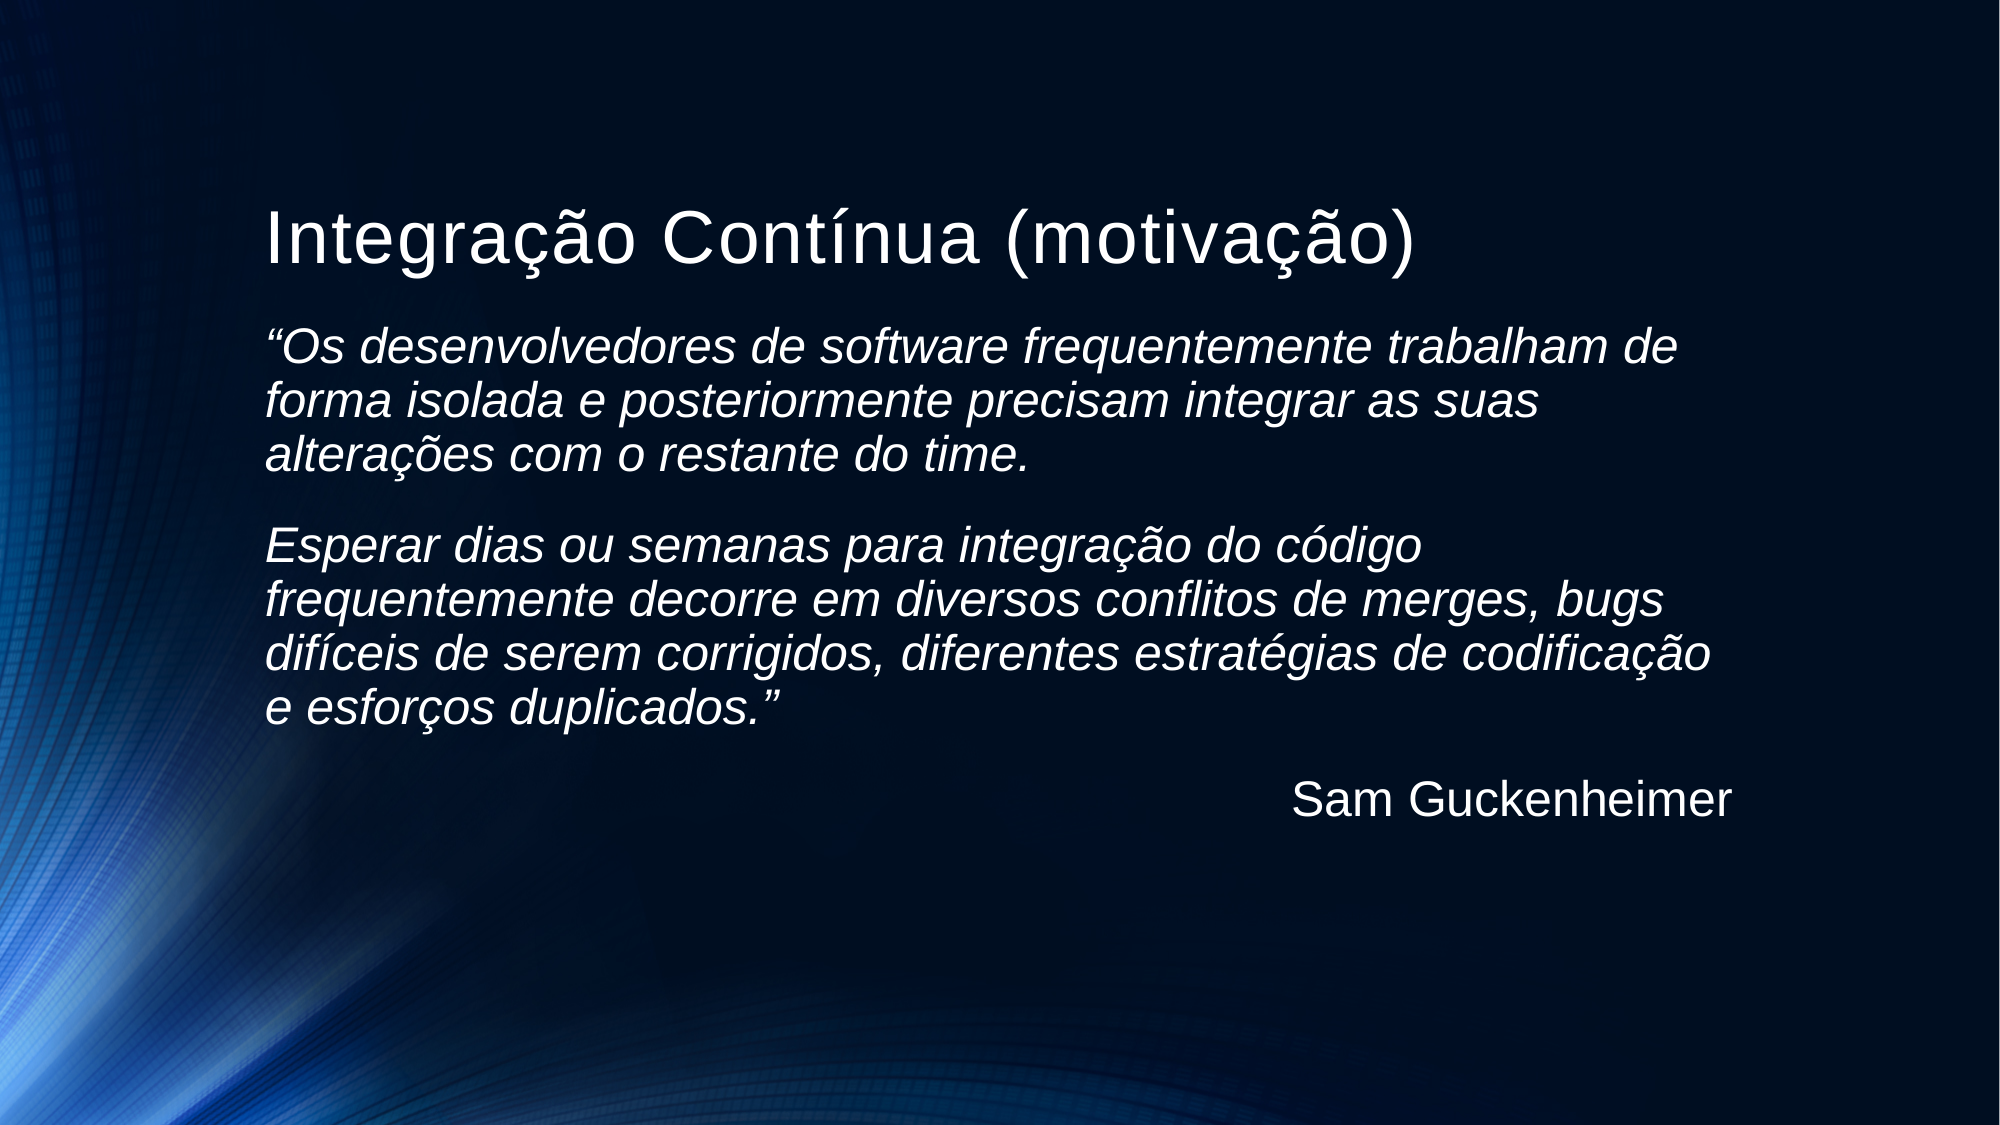

# Integração Contínua (motivação)
“Os desenvolvedores de software frequentemente trabalham de forma isolada e posteriormente precisam integrar as suas alterações com o restante do time.
Esperar dias ou semanas para integração do código frequentemente decorre em diversos conflitos de merges, bugs difíceis de serem corrigidos, diferentes estratégias de codificação e esforços duplicados.”
Sam Guckenheimer